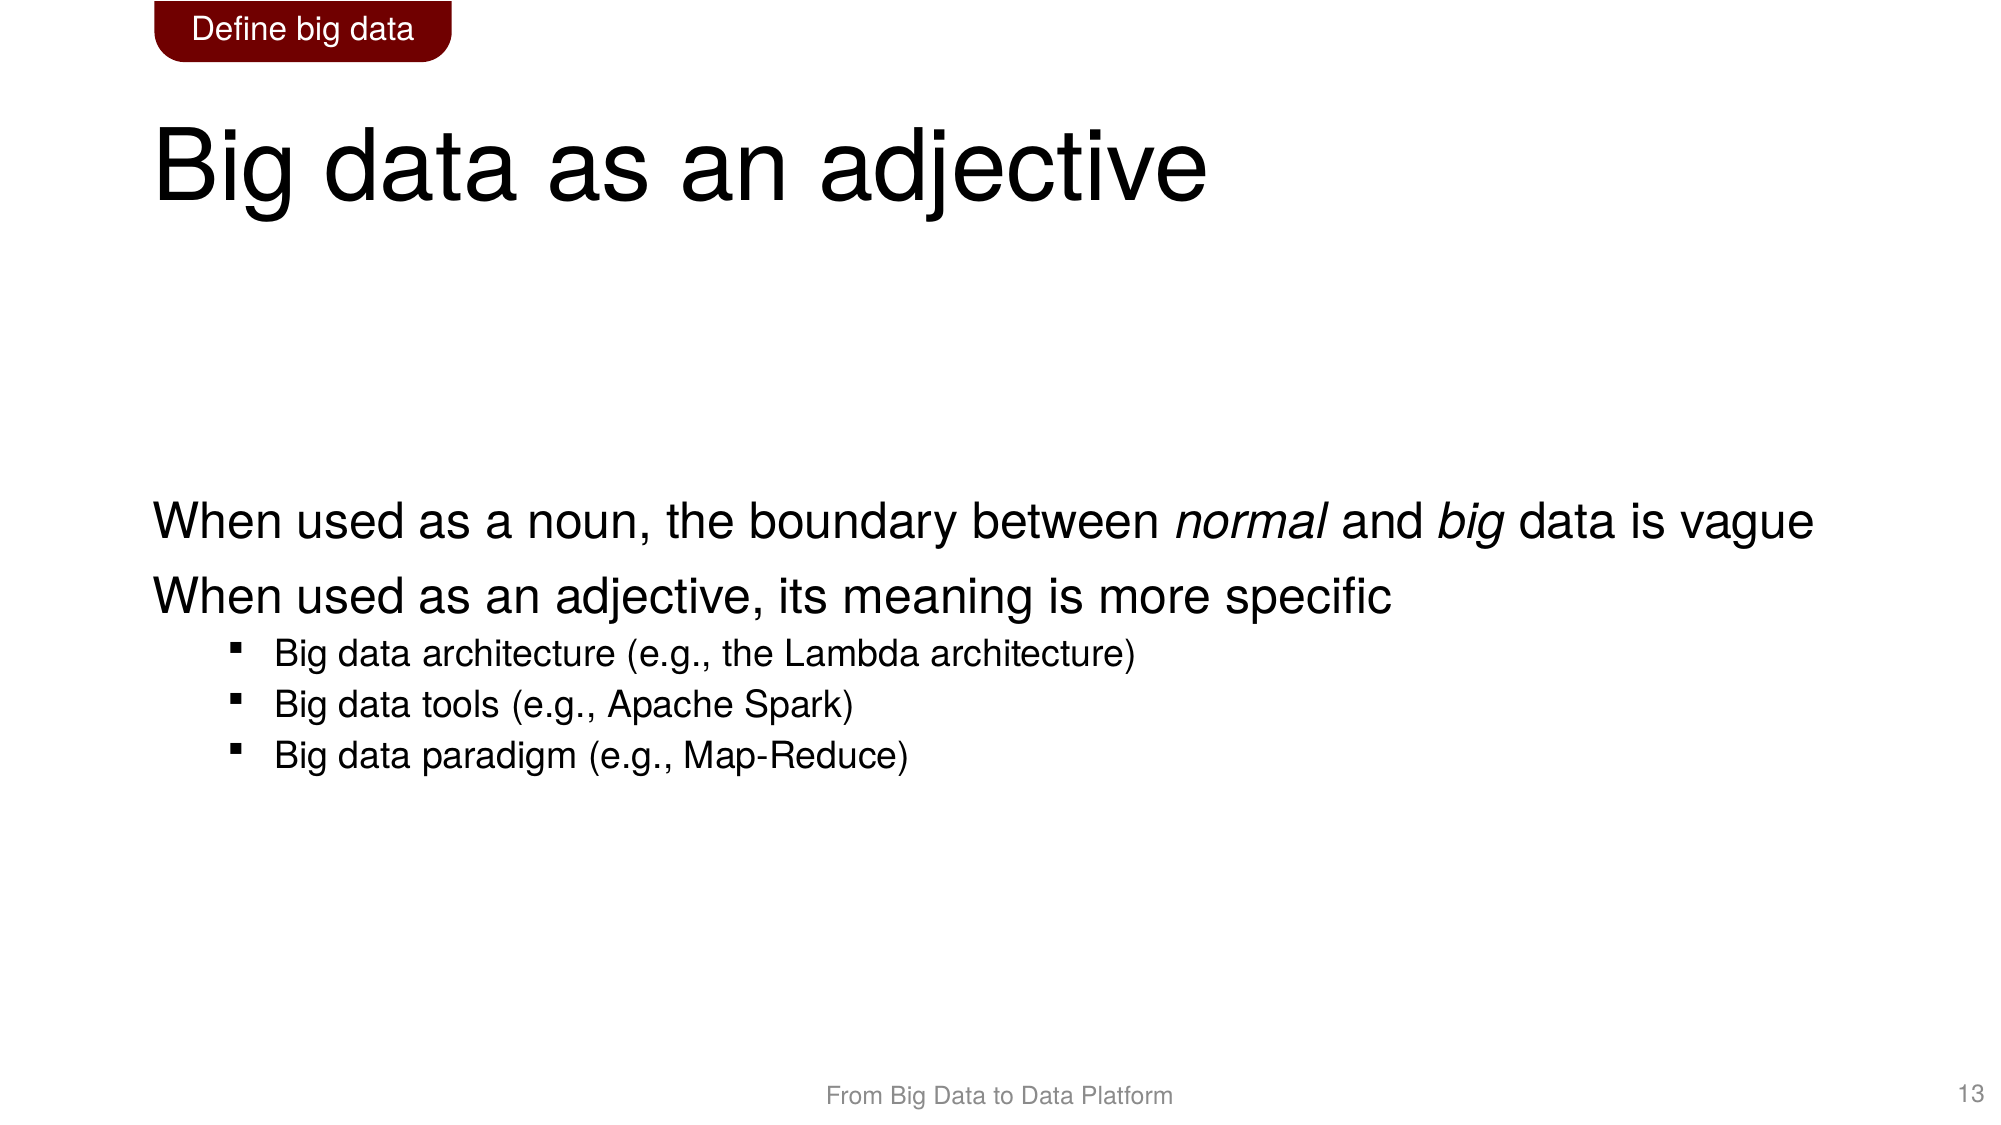

Define big data
# Big data as an adjective
When used as a noun, the boundary between normal and big data is vague
When used as an adjective, its meaning is more specific
Big data architecture (e.g., the Lambda architecture)
Big data tools (e.g., Apache Spark)
Big data paradigm (e.g., Map-Reduce)
13